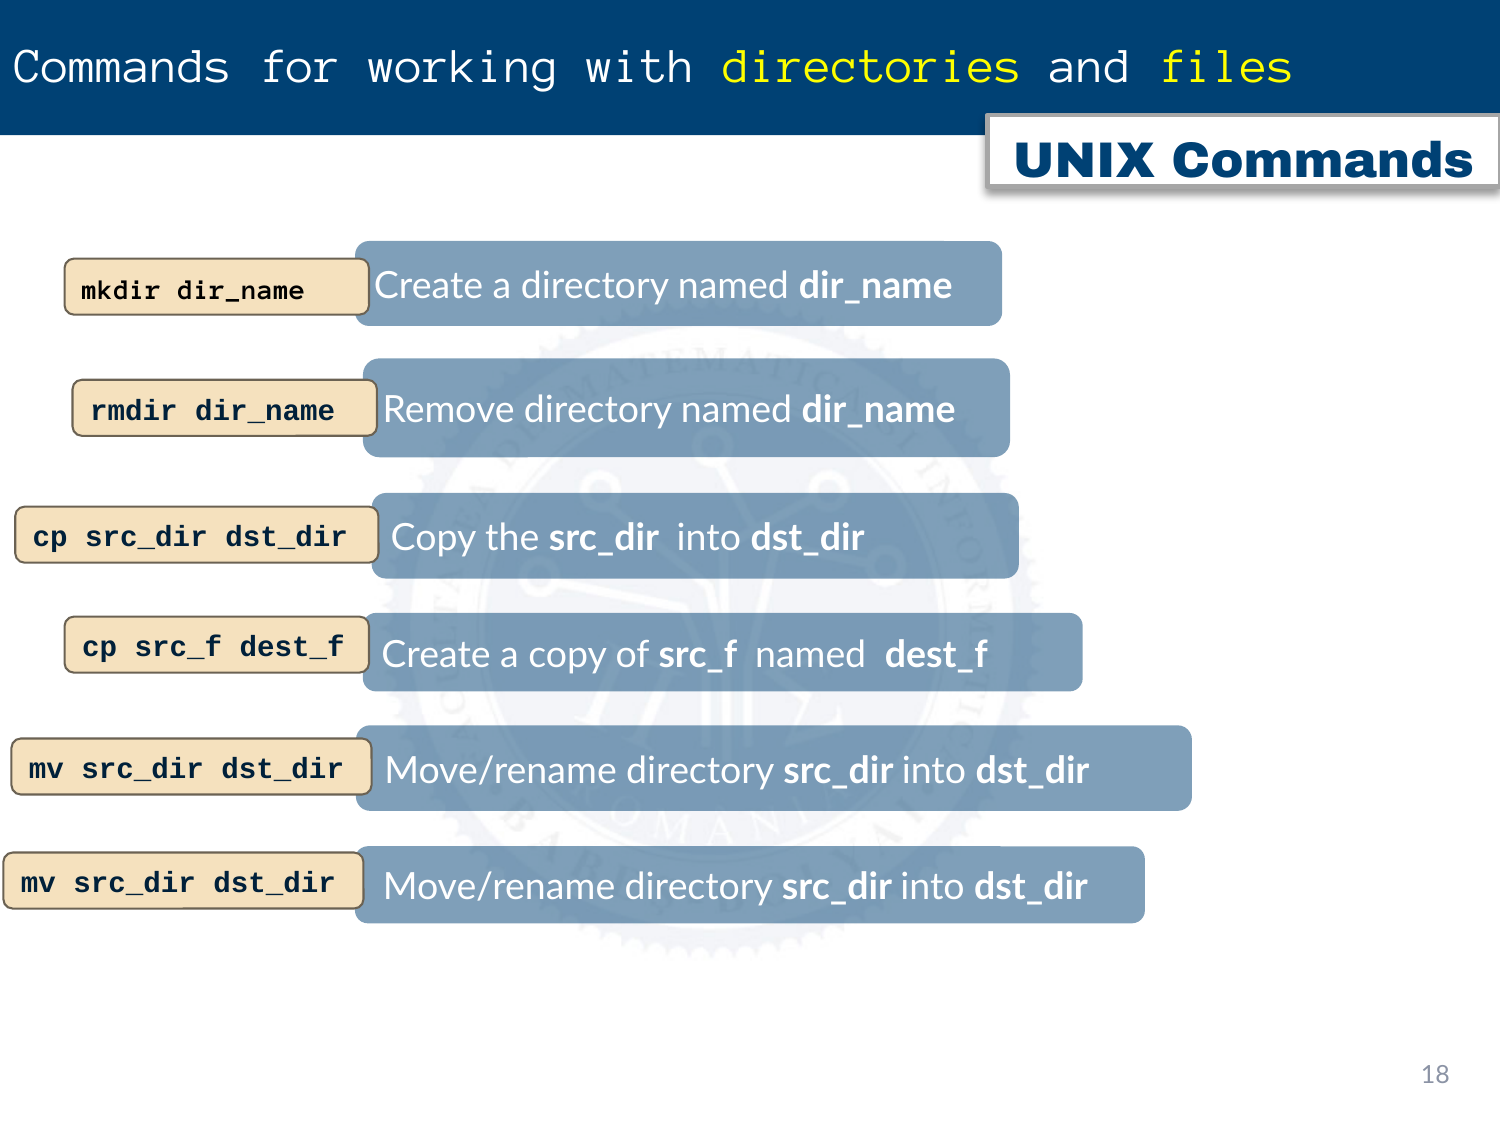

Commands for working with directories and files
UNIX Commands
Create a directory named dir_name
mkdir dir_name
Remove directory named dir_name
rmdir dir_name
Copy the src_dir  into dst_dir
cp src_dir dst_dir
Create a copy of src_f  named  dest_f
cp src_f dest_f
 Move/rename directory src_dir into dst_dir
mv src_dir dst_dir
 Move/rename directory src_dir into dst_dir
mv src_dir dst_dir
18